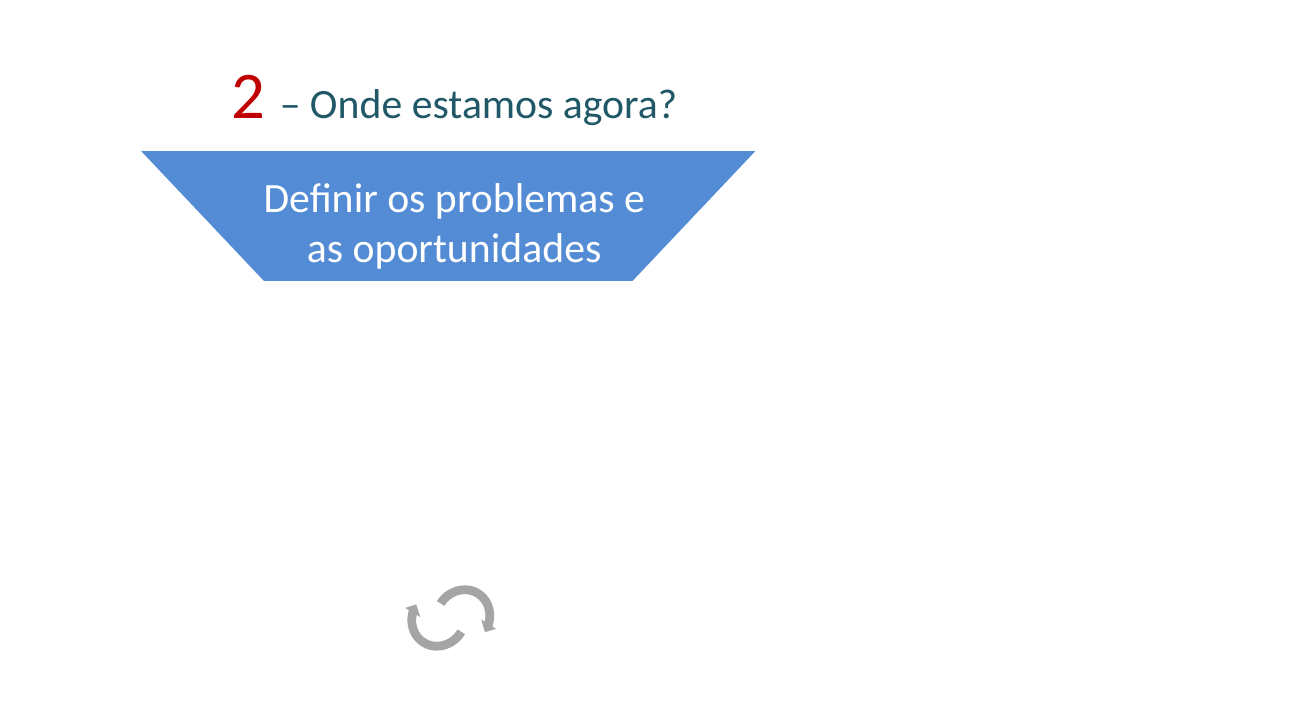

2 – Onde estamos agora?

Definir os problemas e as oportunidades